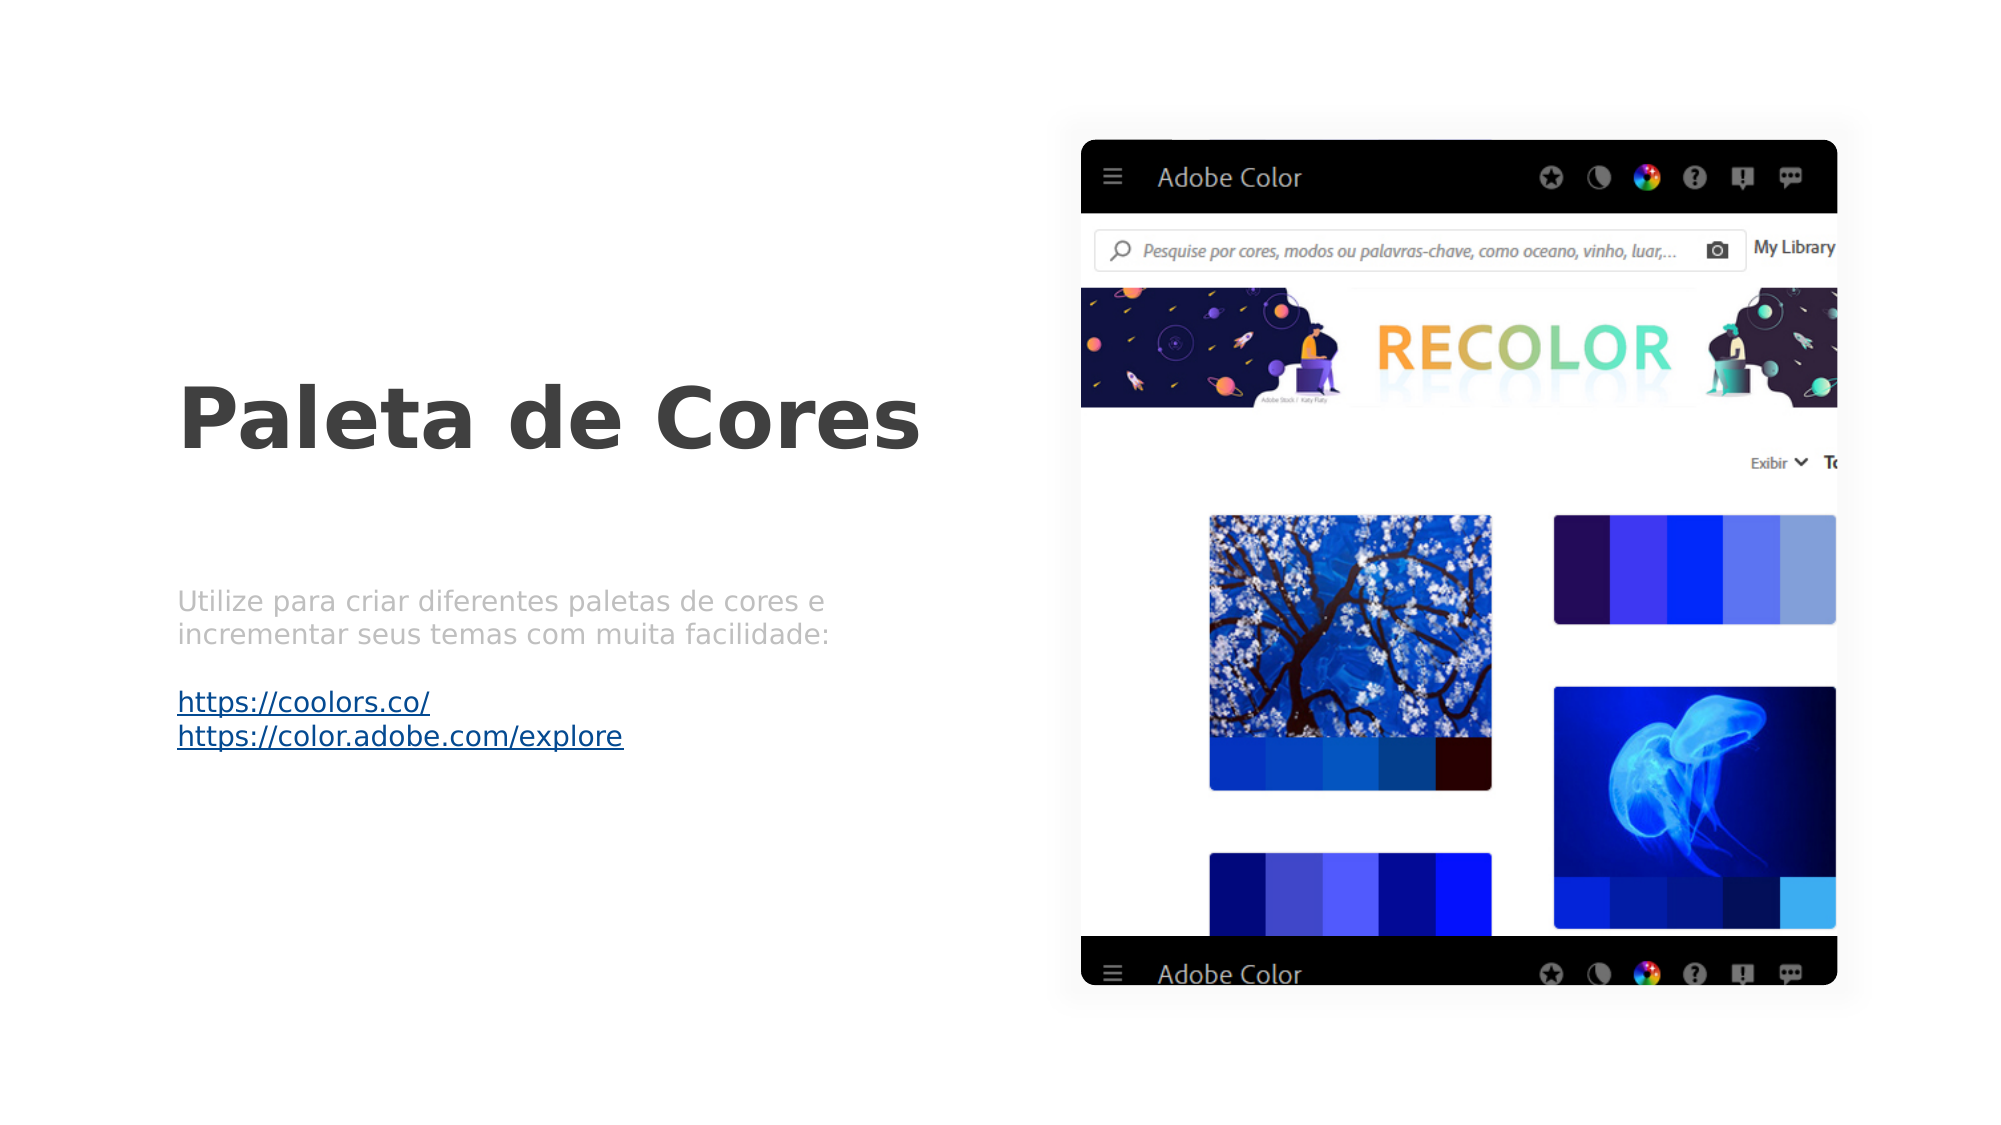

Paleta de Cores
Utilize para criar diferentes paletas de cores e incrementar seus temas com muita facilidade:

https://coolors.co/
https://color.adobe.com/explore